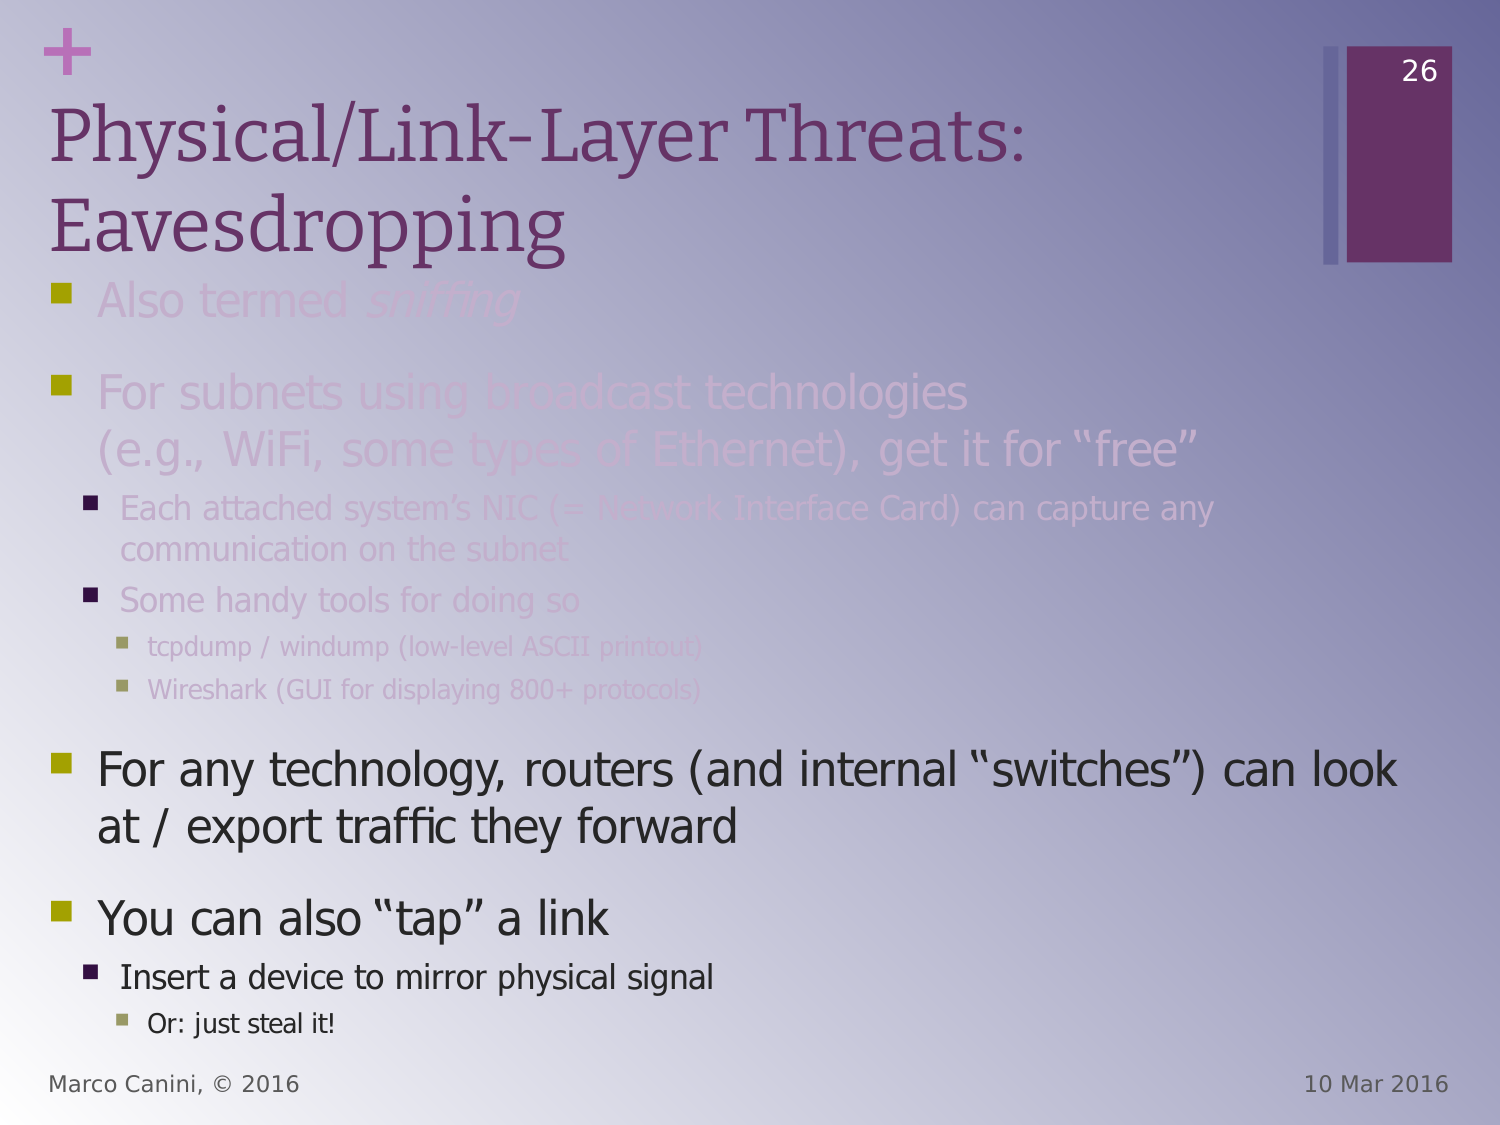

26
# Physical/Link-Layer Threats: Eavesdropping
Also termed sniffing
For subnets using broadcast technologies
(e.g., WiFi, some types of Ethernet), get it for “free”
Each attached system’s NIC (= Network Interface Card) can capture any communication on the subnet
Some handy tools for doing so
tcpdump / windump (low-level ASCII printout)
Wireshark (GUI for displaying 800+ protocols)
For any technology, routers (and internal “switches”) can look at / export traffic they forward
You can also “tap” a link
Insert a device to mirror physical signal
Or: just steal it!
Marco Canini, © 2016
10 Mar 2016